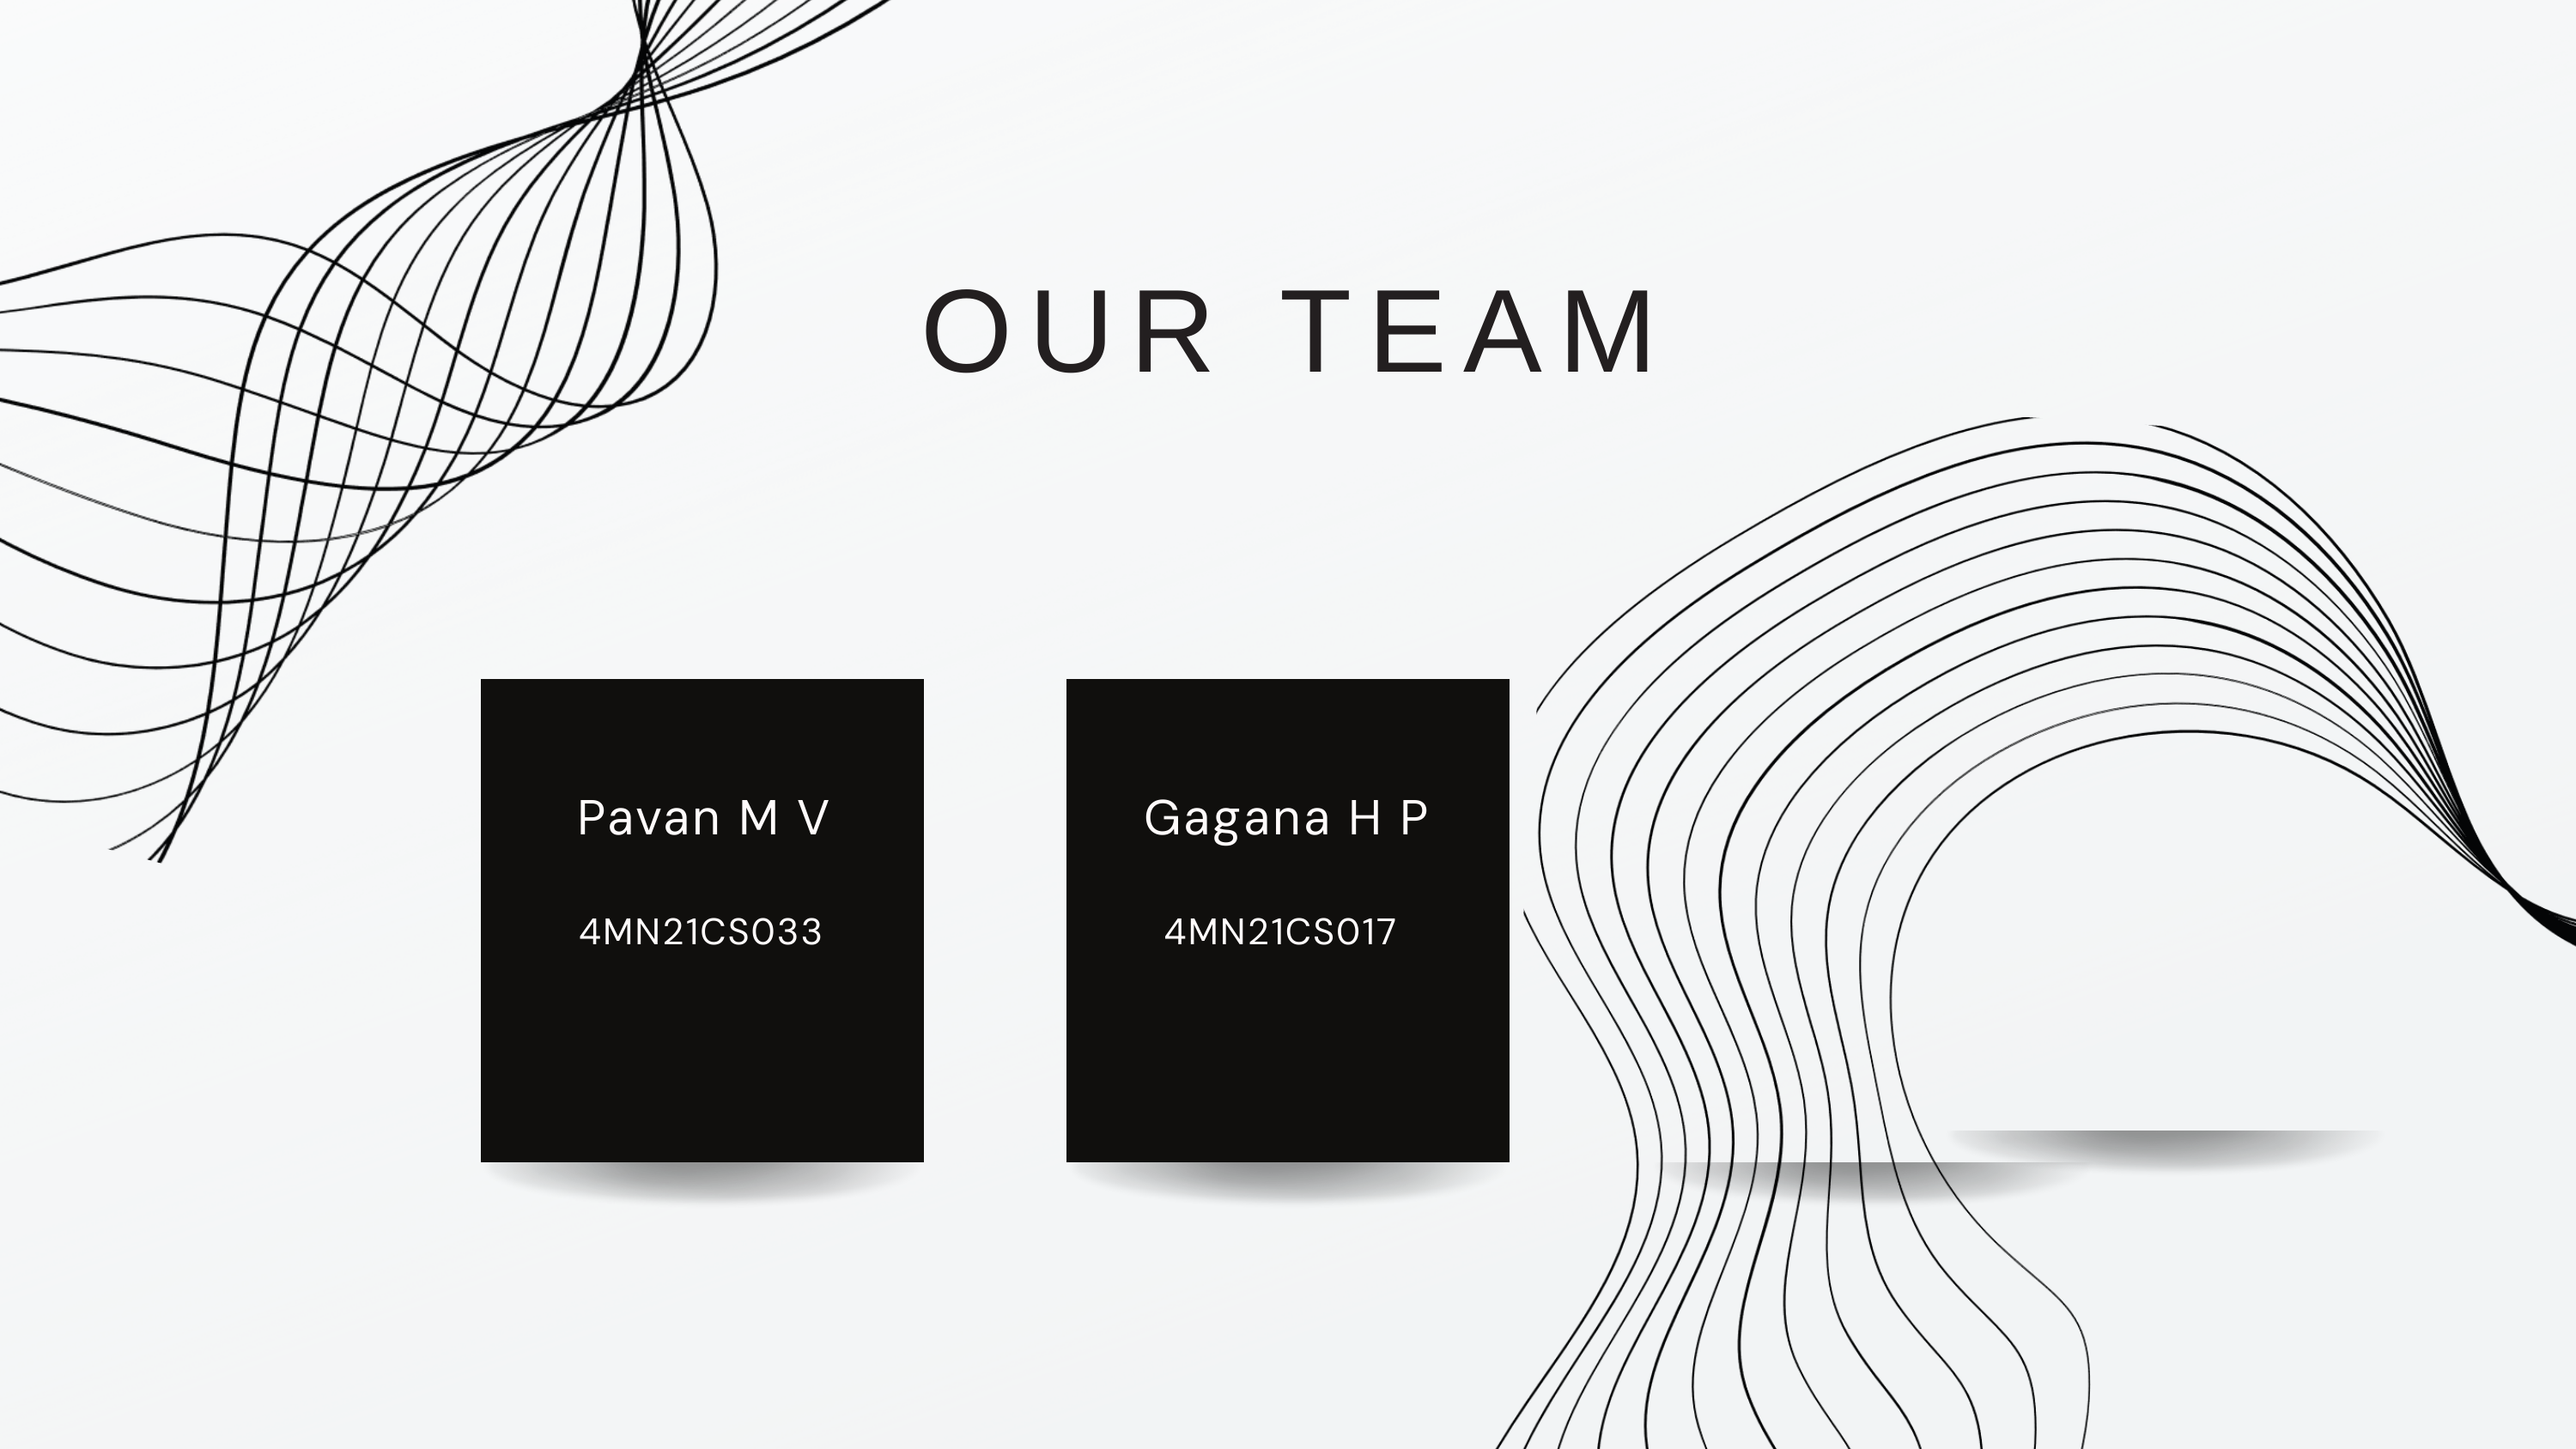

OUR TEAM

Pavan M V
Gagana H P
4MN21CS033
4MN21CS017